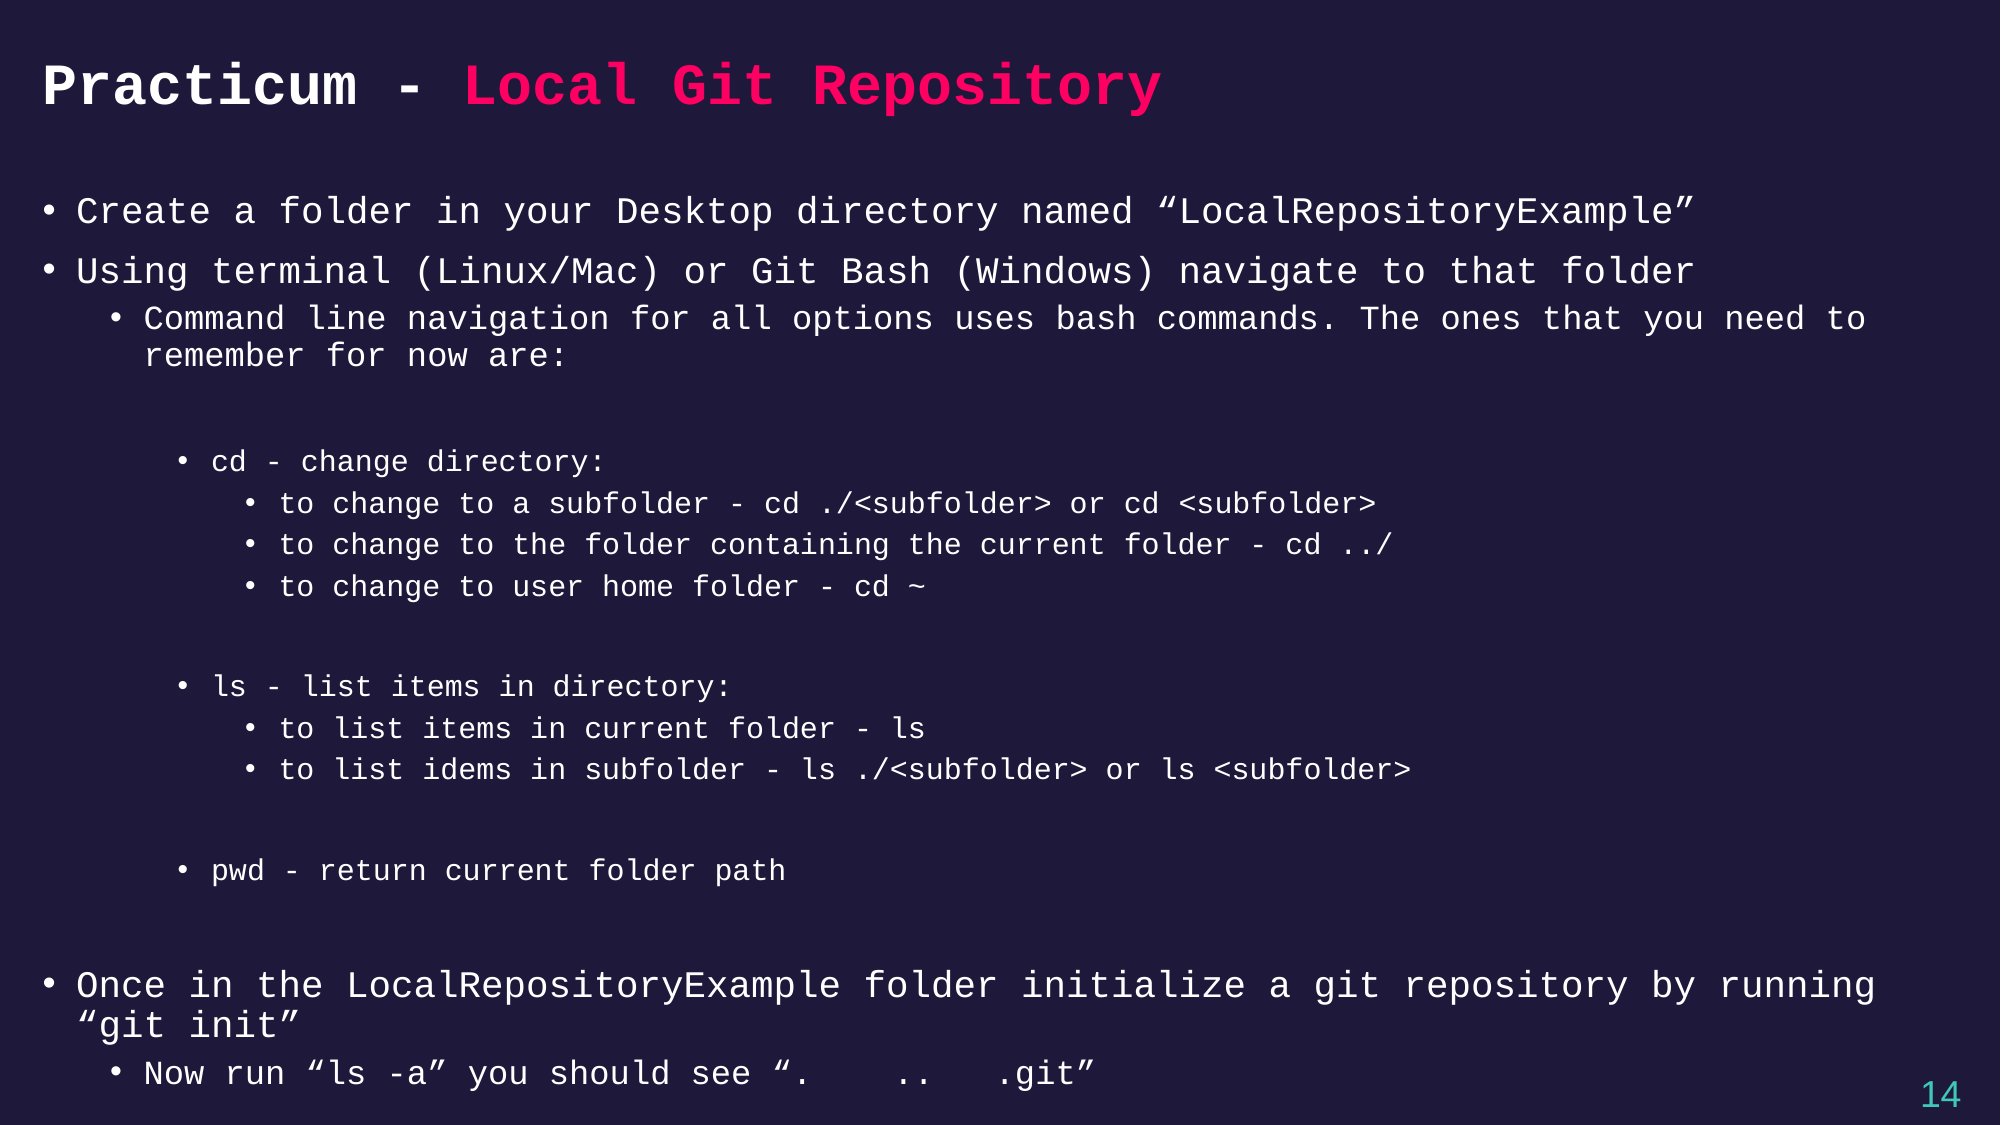

# Practicum - Local Git Repository
Create a folder in your Desktop directory named “LocalRepositoryExample”
Using terminal (Linux/Mac) or Git Bash (Windows) navigate to that folder
Command line navigation for all options uses bash commands. The ones that you need to remember for now are:

cd - change directory:
to change to a subfolder - cd ./<subfolder> or cd <subfolder>
to change to the folder containing the current folder - cd ../
to change to user home folder - cd ~

ls - list items in directory:
to list items in current folder - ls
to list idems in subfolder - ls ./<subfolder> or ls <subfolder>

pwd - return current folder path

Once in the LocalRepositoryExample folder initialize a git repository by running “git init”
Now run “ls -a” you should see “.    ..   .git”